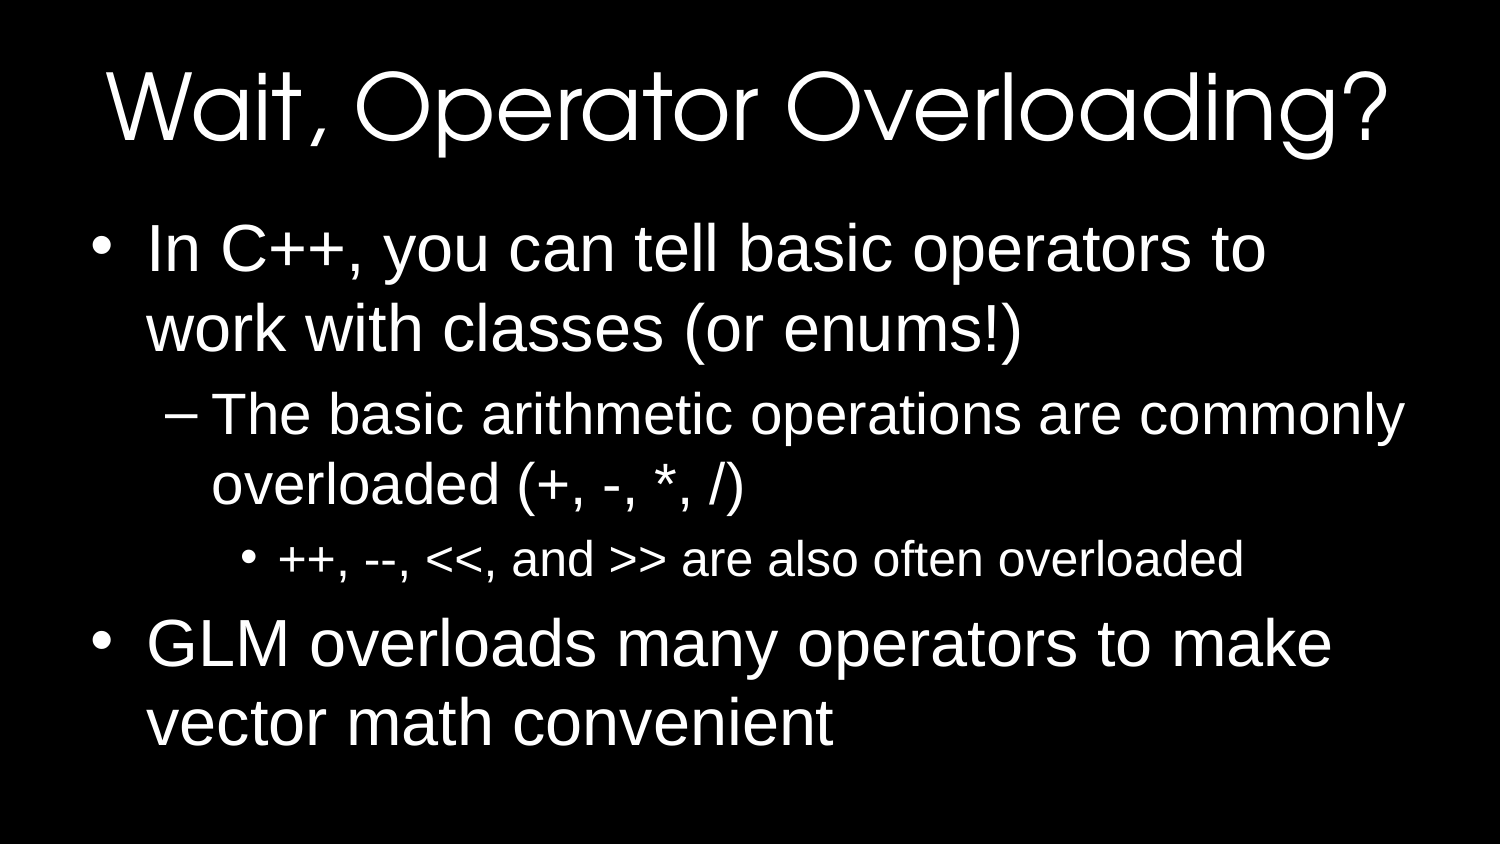

# Wait, Operator Overloading?
In C++, you can tell basic operators to work with classes (or enums!)
The basic arithmetic operations are commonly overloaded (+, -, *, /)
++, --, <<, and >> are also often overloaded
GLM overloads many operators to make vector math convenient